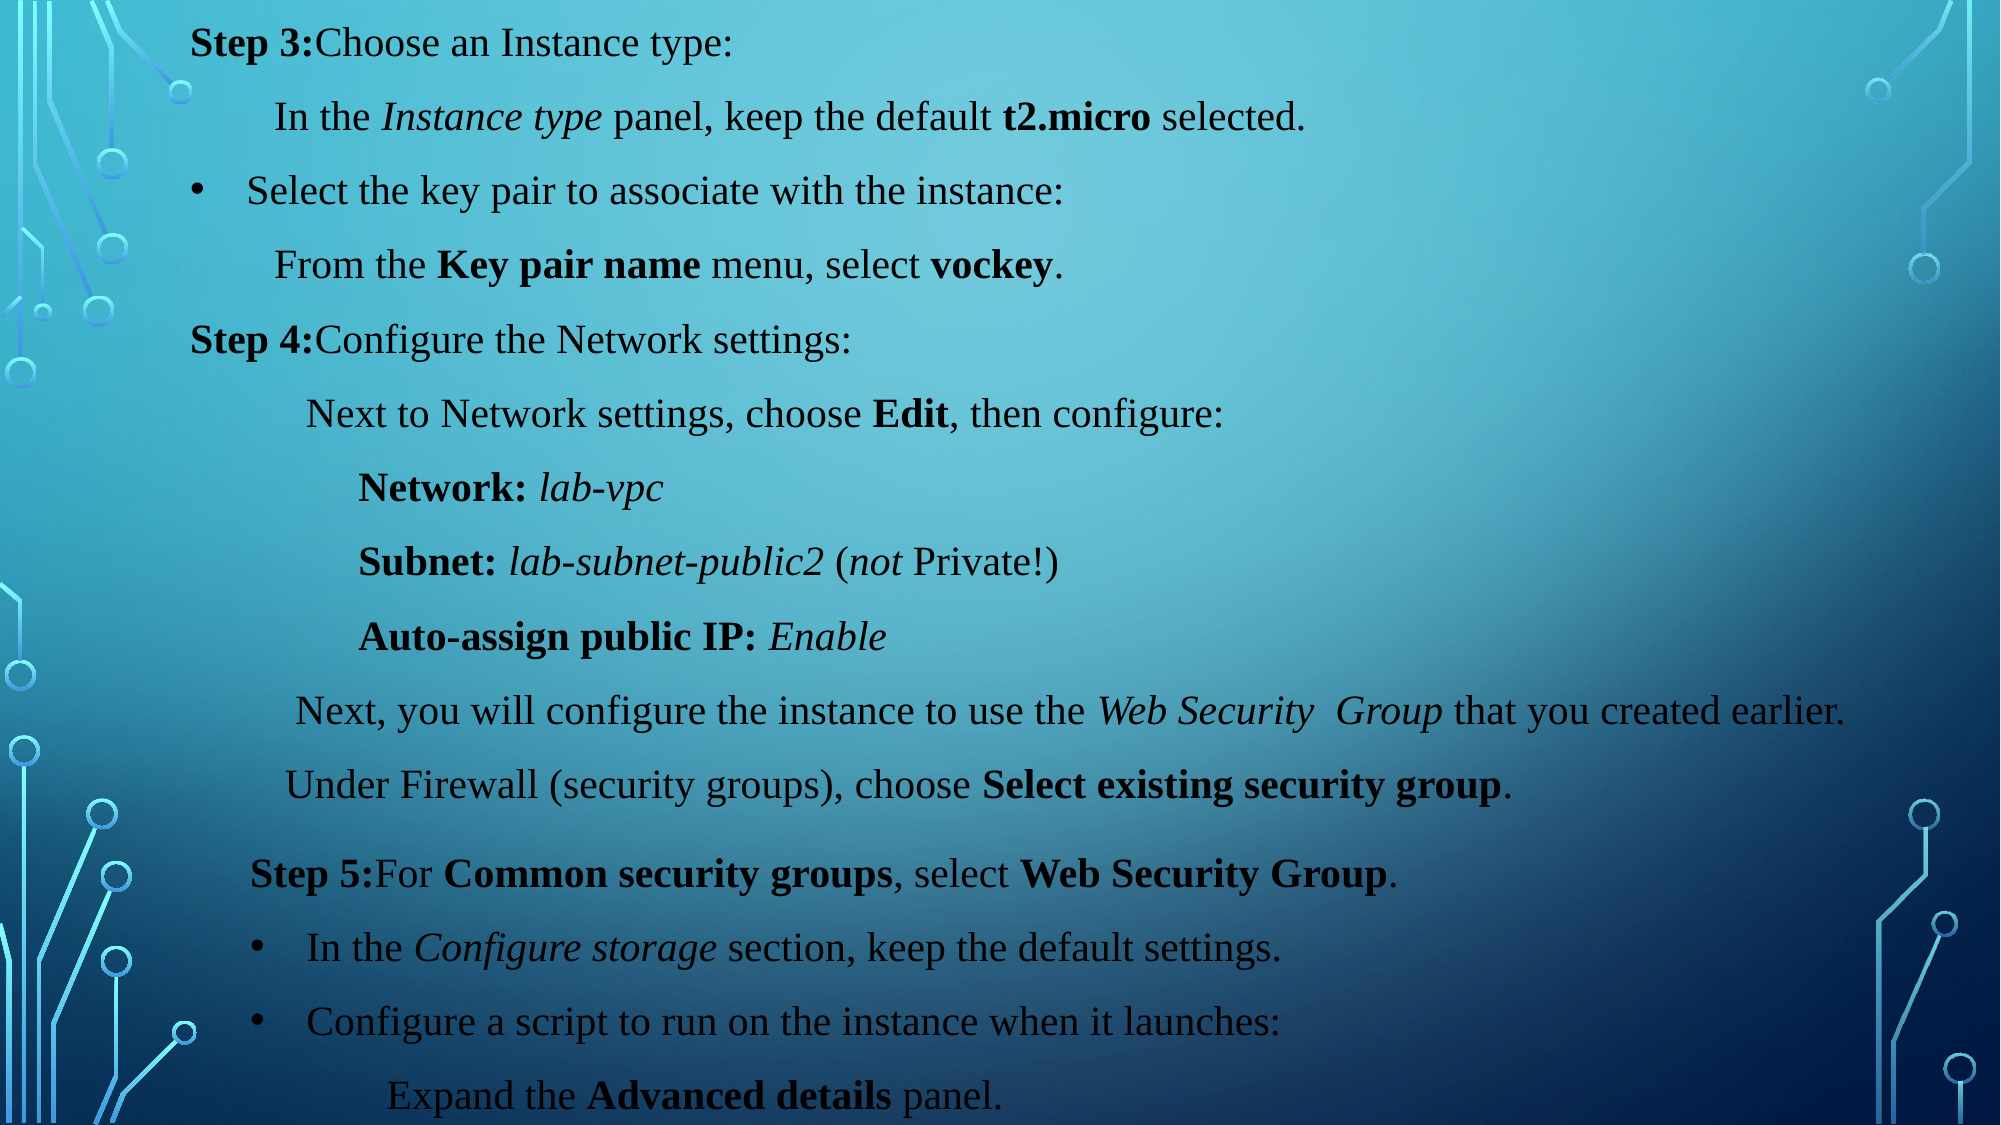

Step 3:Choose an Instance type:
        In the Instance type panel, keep the default t2.micro selected.
Select the key pair to associate with the instance:
        From the Key pair name menu, select vockey.
Step 4:Configure the Network settings:
           Next to Network settings, choose Edit, then configure:
                Network: lab-vpc
                Subnet: lab-subnet-public2 (not Private!)
                Auto-assign public IP: Enable
          Next, you will configure the instance to use the Web Security  Group that you created earlier.
         Under Firewall (security groups), choose Select existing security group.
Step 5:For Common security groups, select Web Security Group.
In the Configure storage section, keep the default settings.
Configure a script to run on the instance when it launches:
             Expand the Advanced details panel.